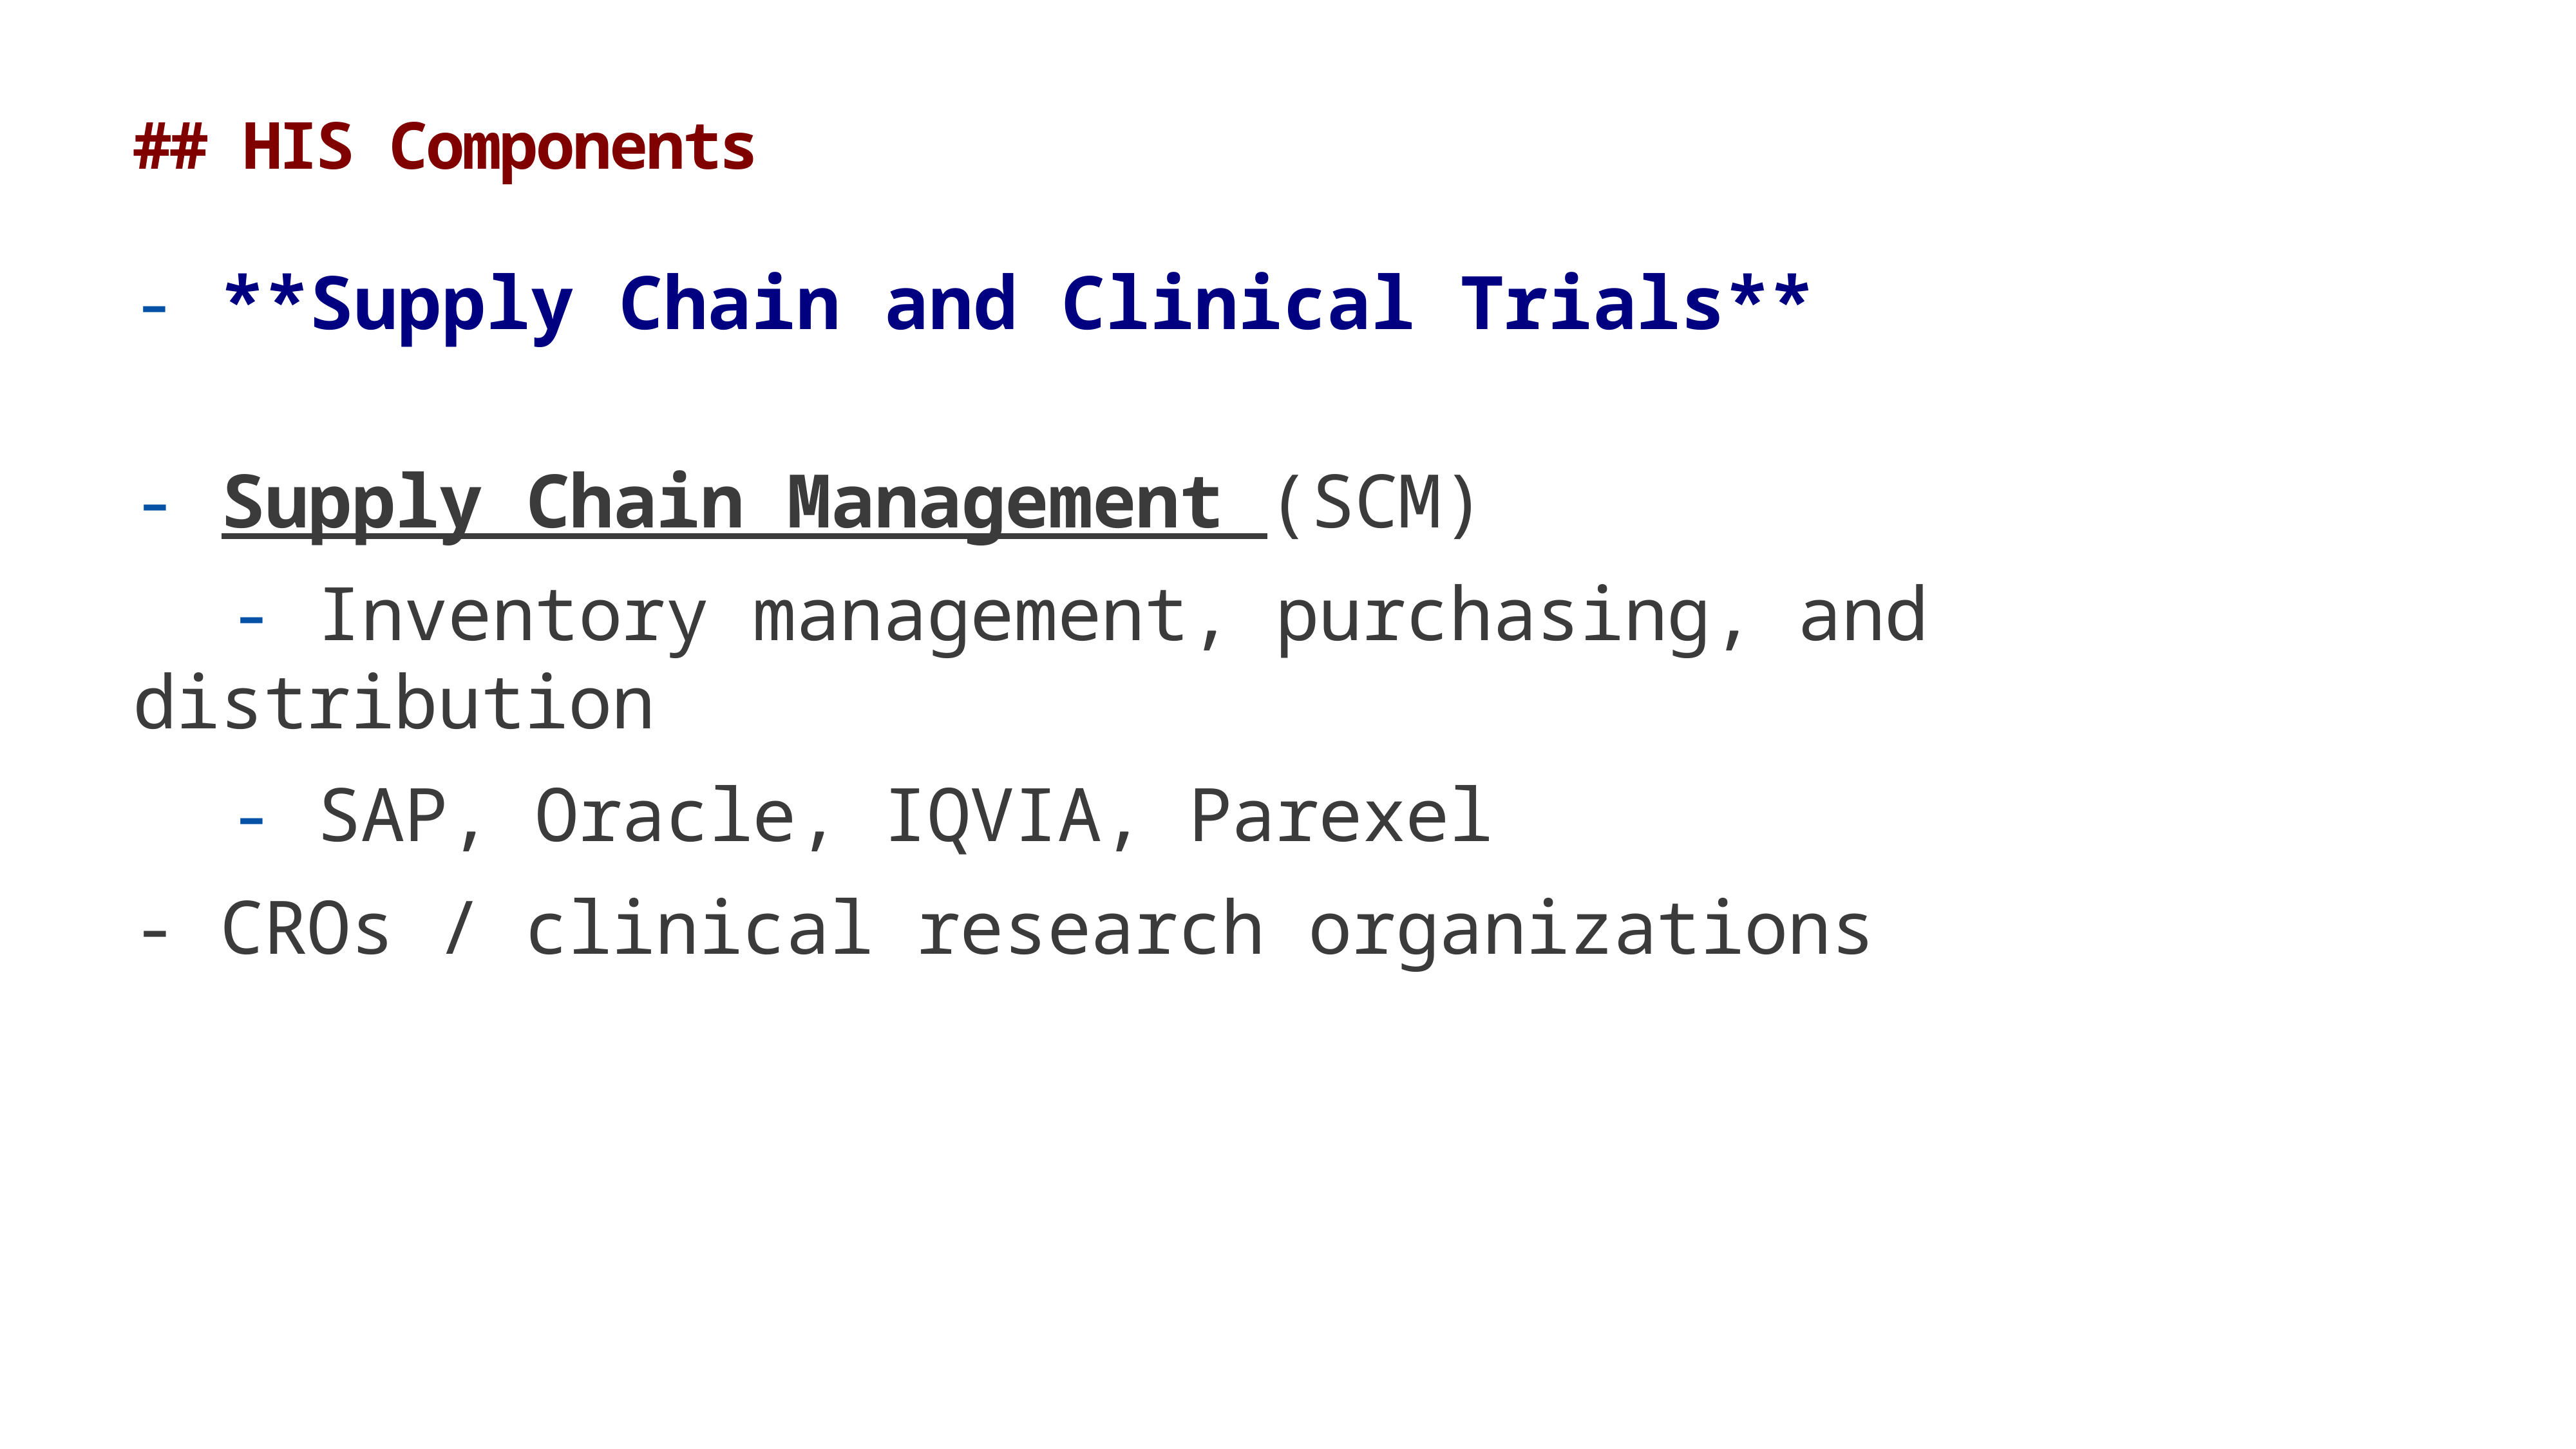

# ## HIS Components
- **Supply Chain and Clinical Trials**

- Supply Chain Management (SCM)
	- Inventory management, purchasing, and 	distribution
	- SAP, Oracle, IQVIA, Parexel
- CROs / clinical research organizations